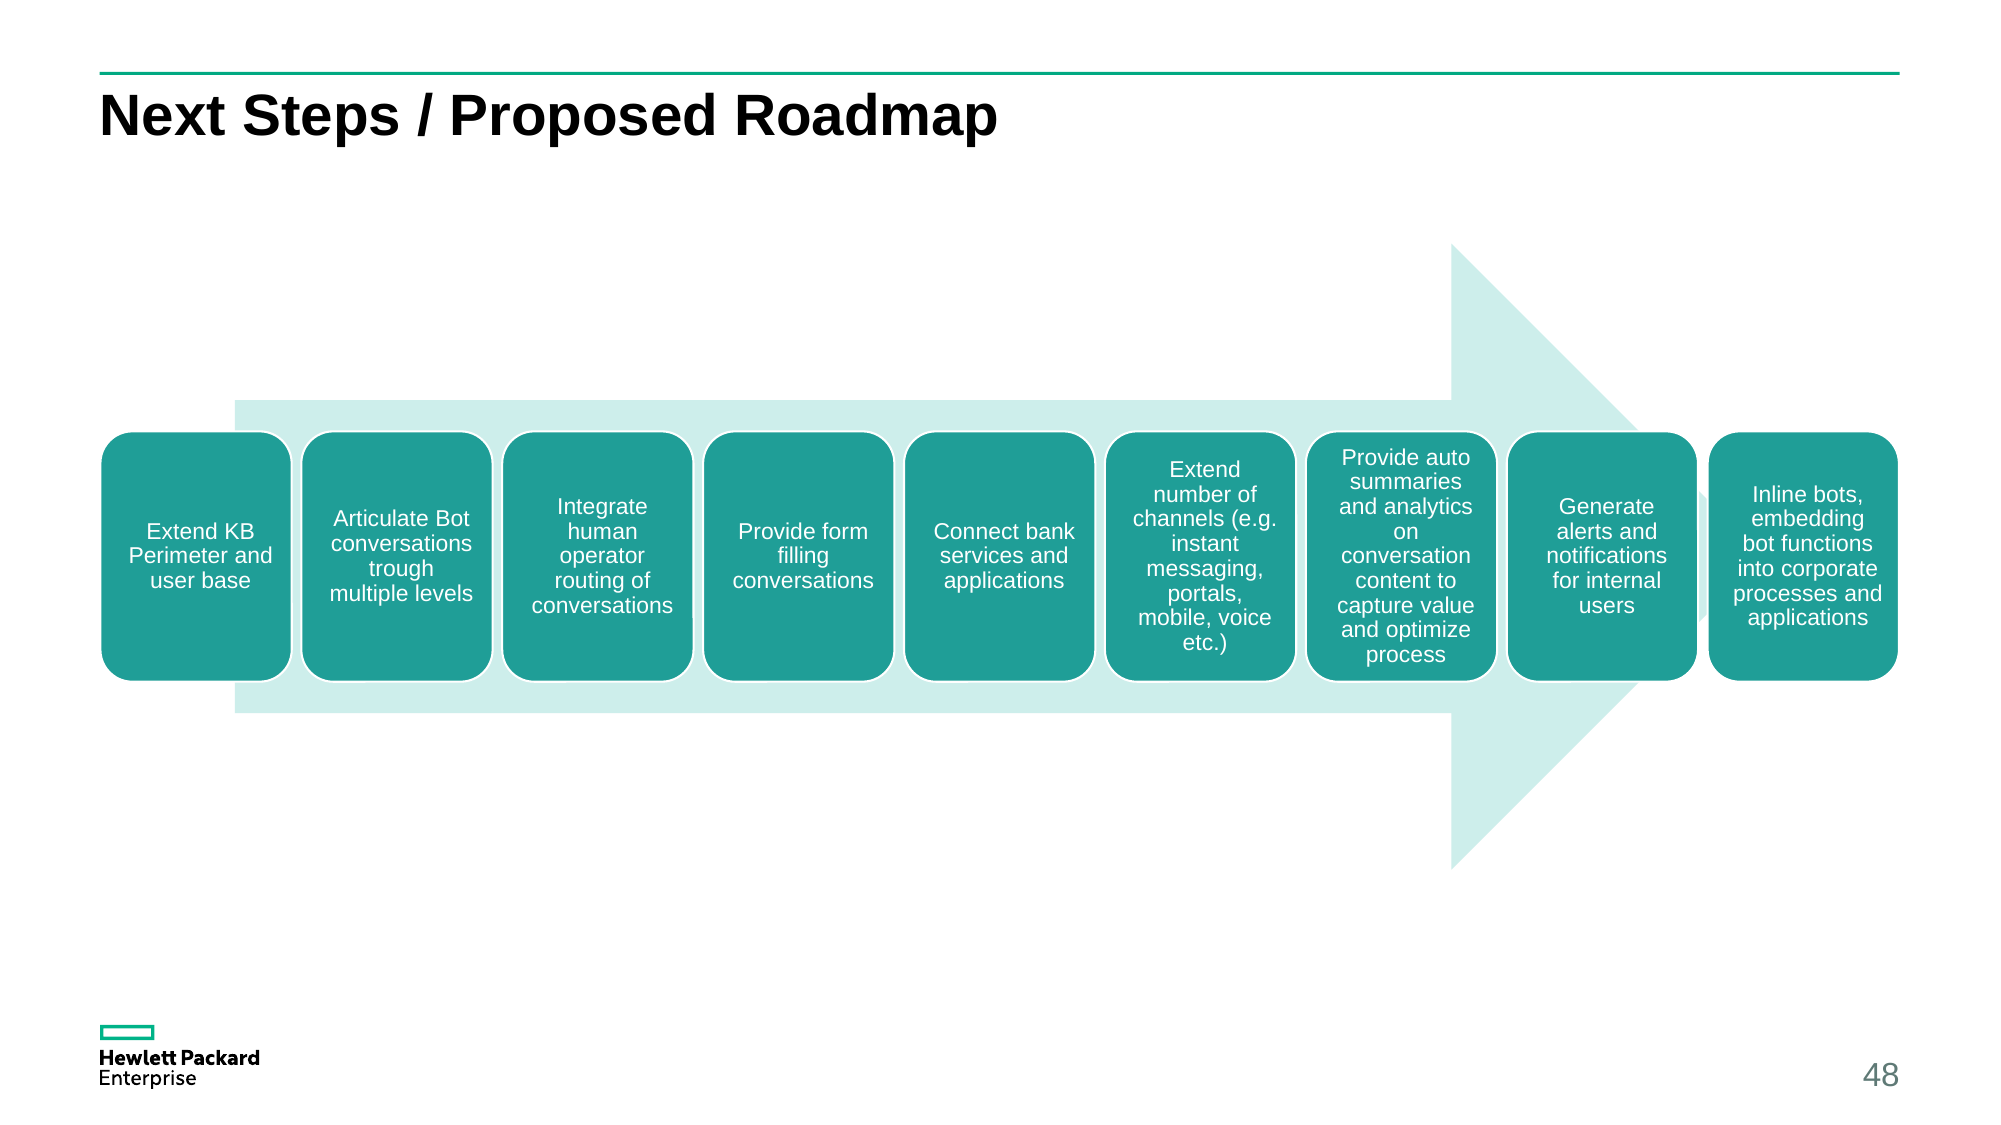

# Next Steps / Proposed Roadmap
Extend KB Perimeter and user base
Articulate Bot conversations trough multiple levels
Integrate human operator routing of conversations
Provide form filling conversations
Connect bank services and applications
Extend number of channels (e.g. instant messaging, portals, mobile, voice etc.)
Provide auto summaries and analytics on conversation content to capture value and optimize process
Generate alerts and notifications for internal users
Inline bots, embedding bot functions into corporate processes and applications
48